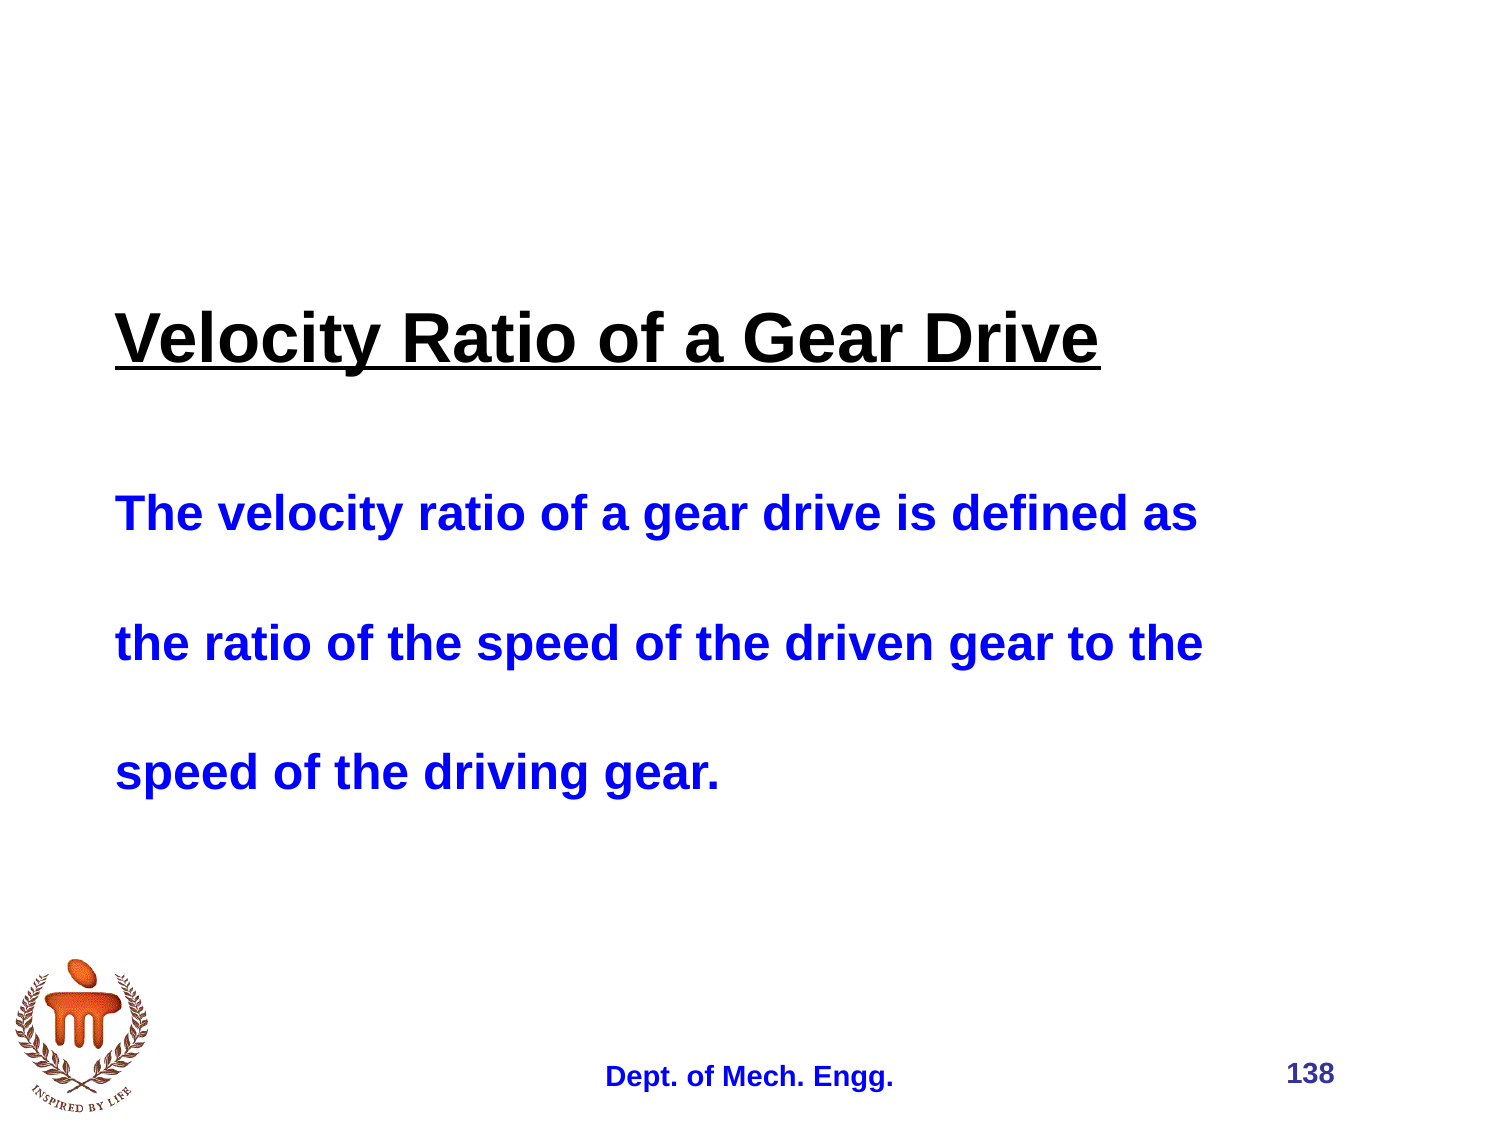

# Velocity Ratio of a Gear Drive
The velocity ratio of a gear drive is defined as
the ratio of the speed of the driven gear to the
speed of the driving gear.
138
Dept. of Mech. Engg.